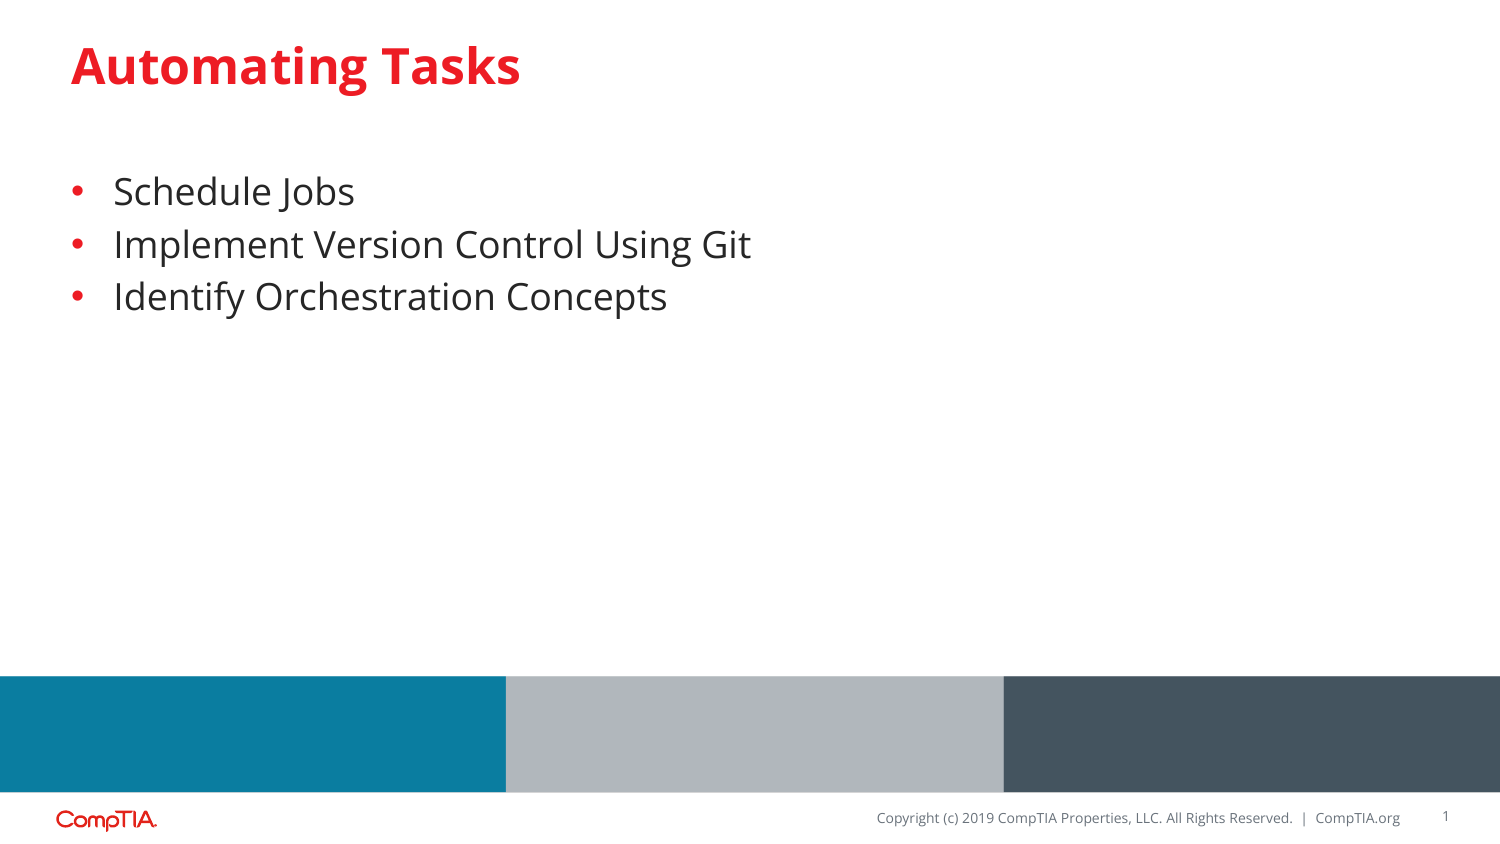

# Automating Tasks
Schedule Jobs
Implement Version Control Using Git
Identify Orchestration Concepts
1